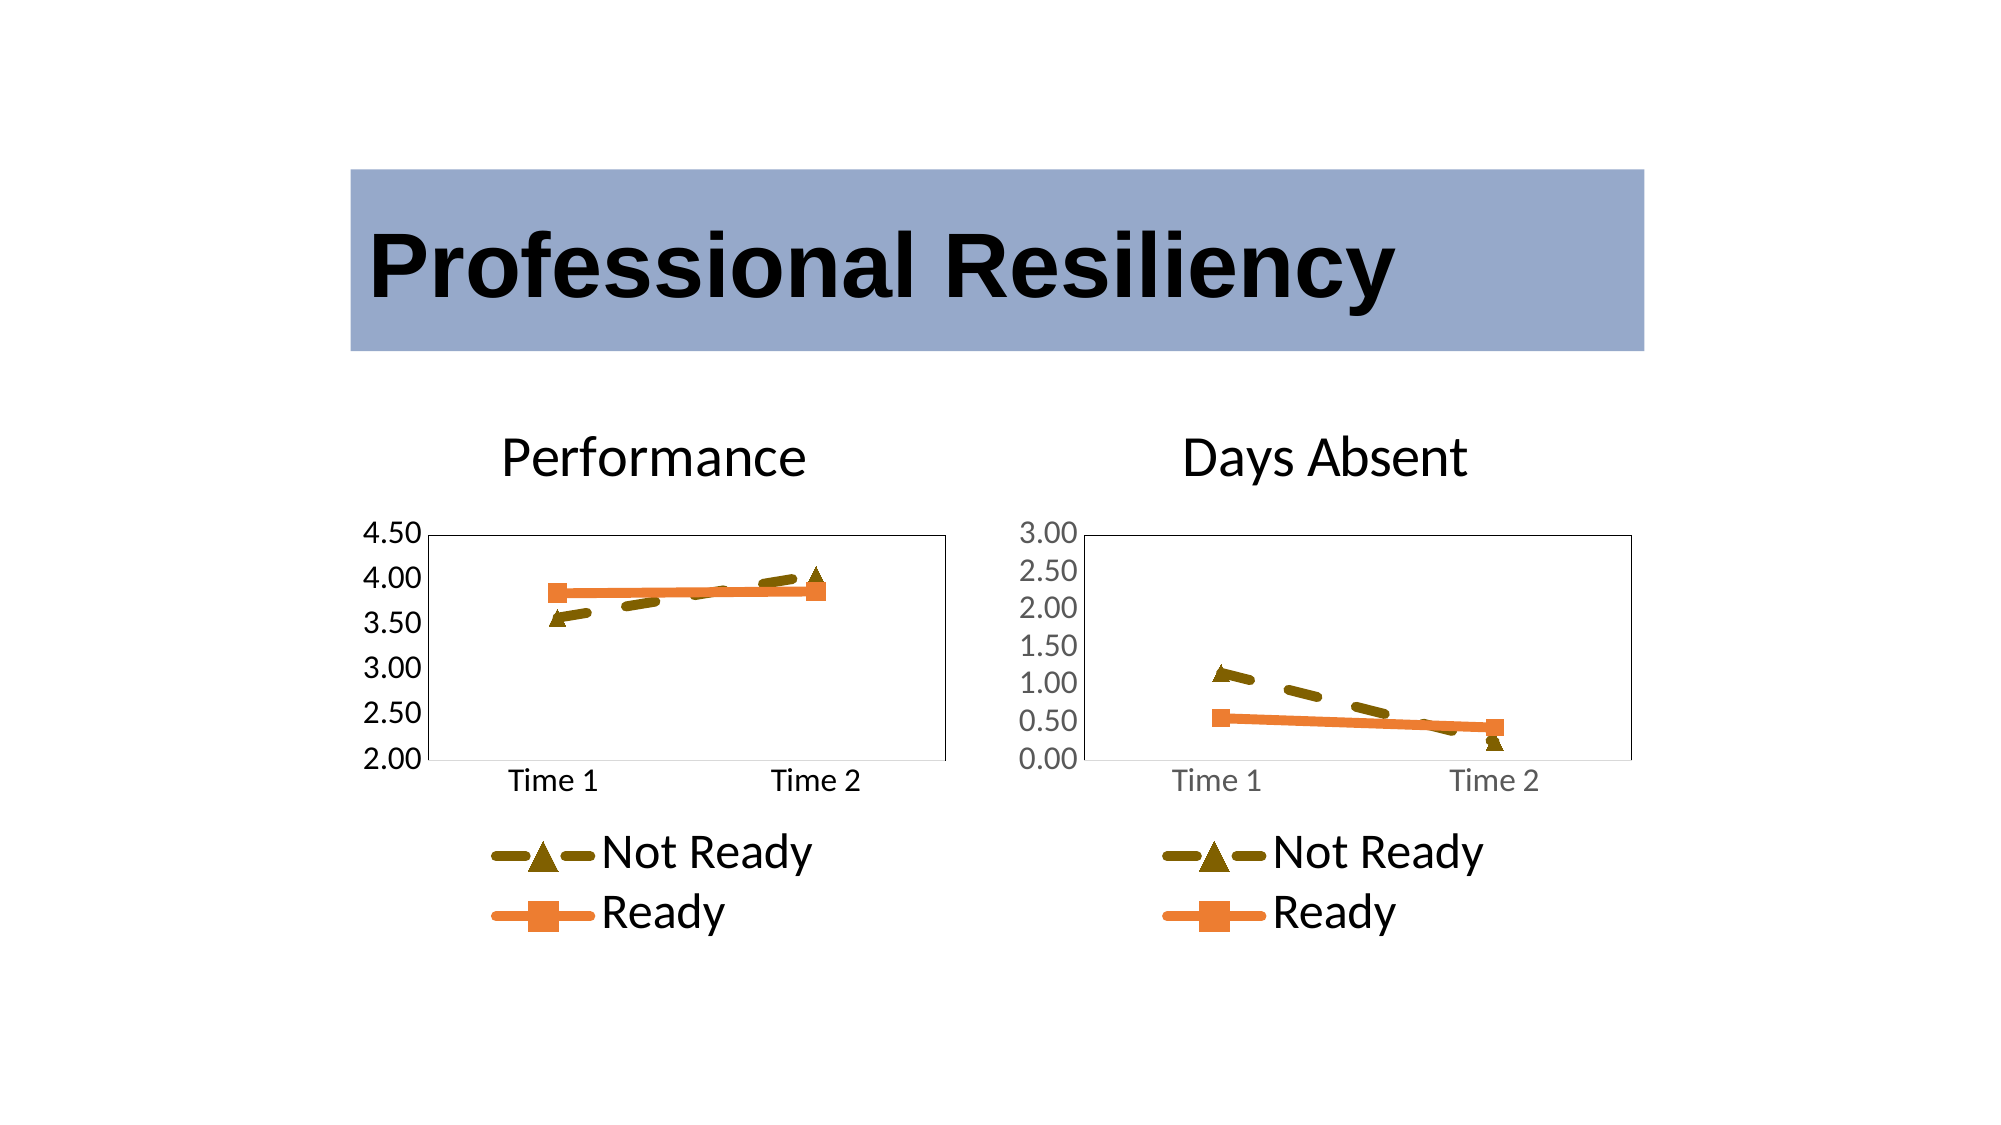

# Professional Resiliency

### Chart: Performance

| Category | Not Ready | Ready |
|---|---|---|
| Time 1  | 3.583333333333334 | 3.854166666666666 |
| Time 2 | 4.055555555555544 | 3.874999999999999 |

### Chart: Days Absent

| Category | Not Ready | Ready |
|---|---|---|
| Time 1  | 1.166666666666667 | 0.5625 |
| Time 2 | 0.25 | 0.4375 |